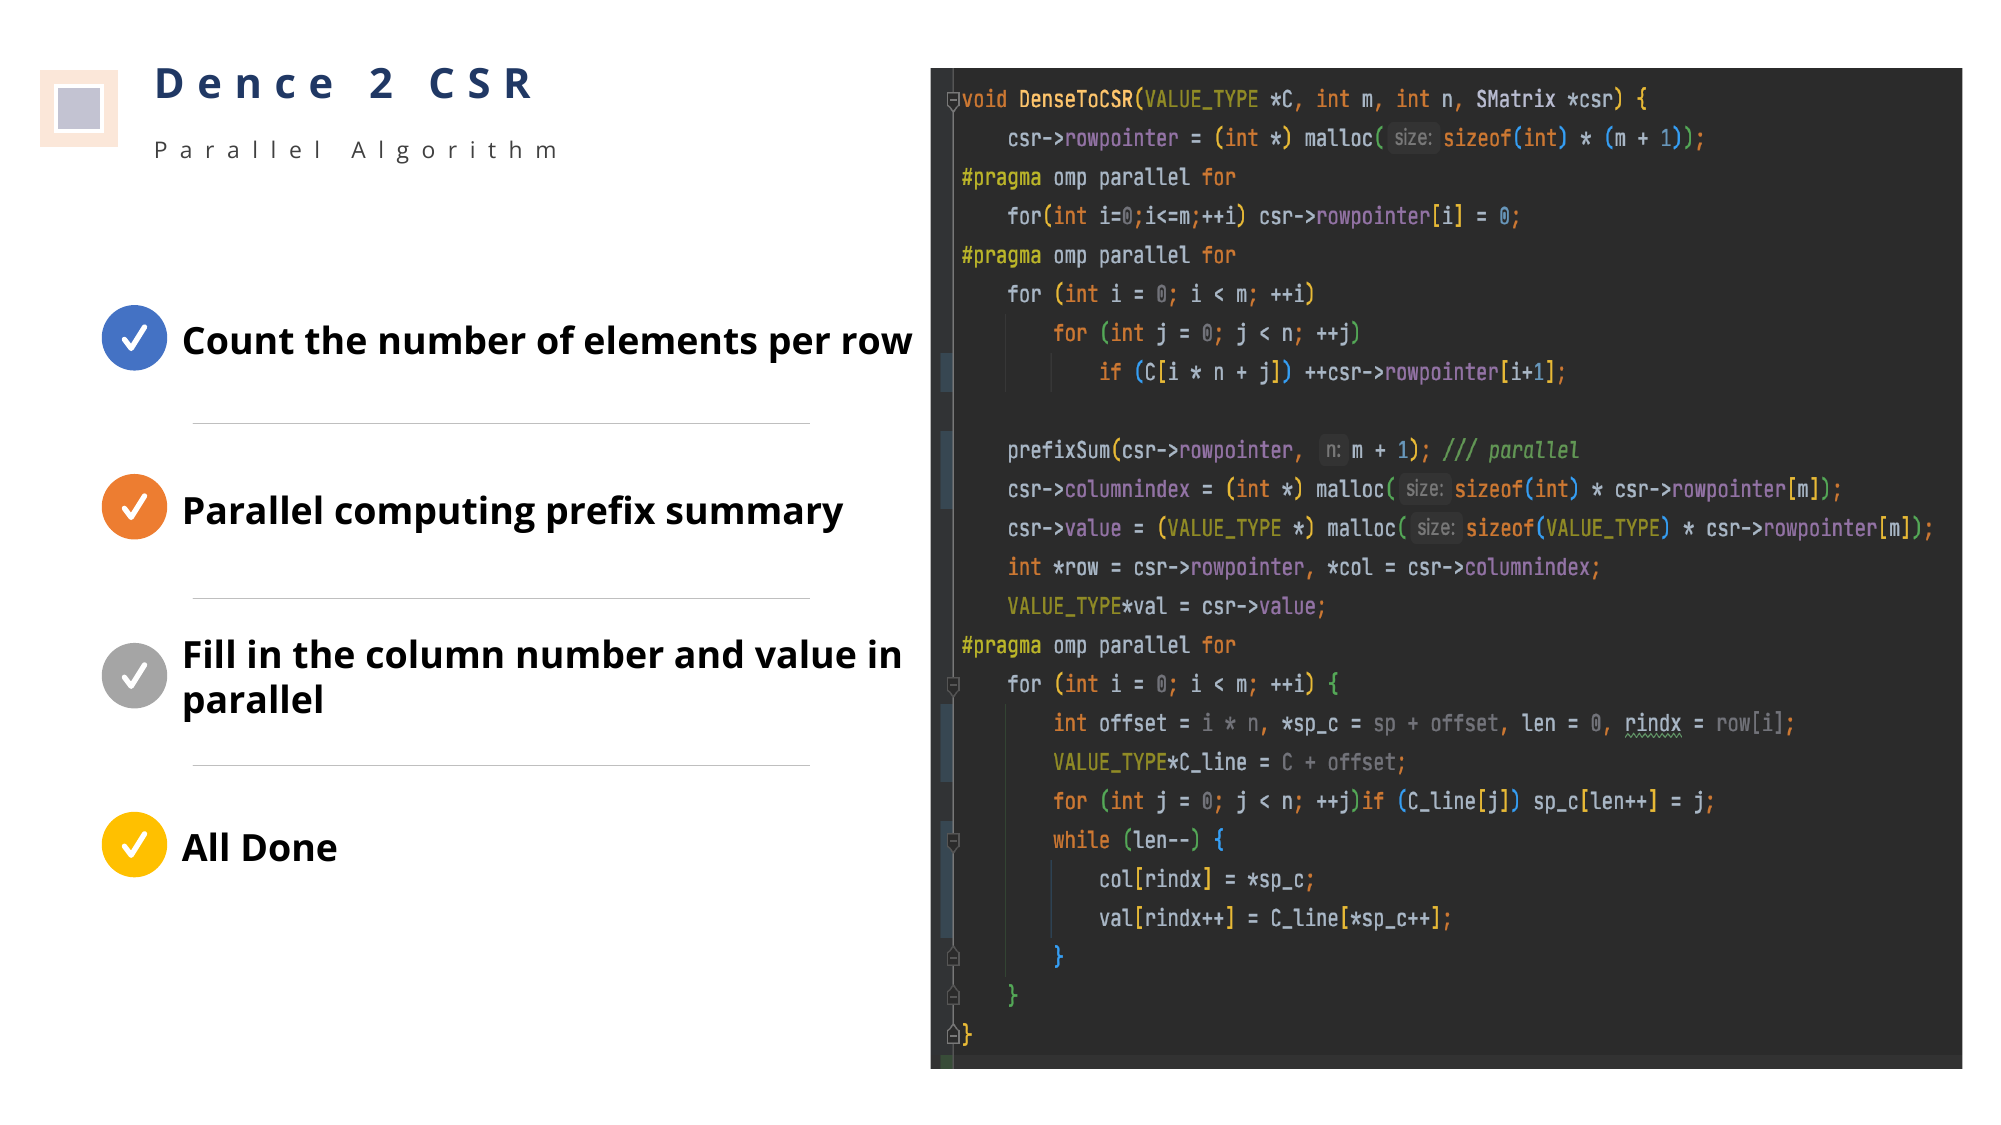

Dence 2 CSR
Parallel Algorithm

Count the number of elements per row

Parallel computing prefix summary

Fill in the column number and value in
parallel

All Done